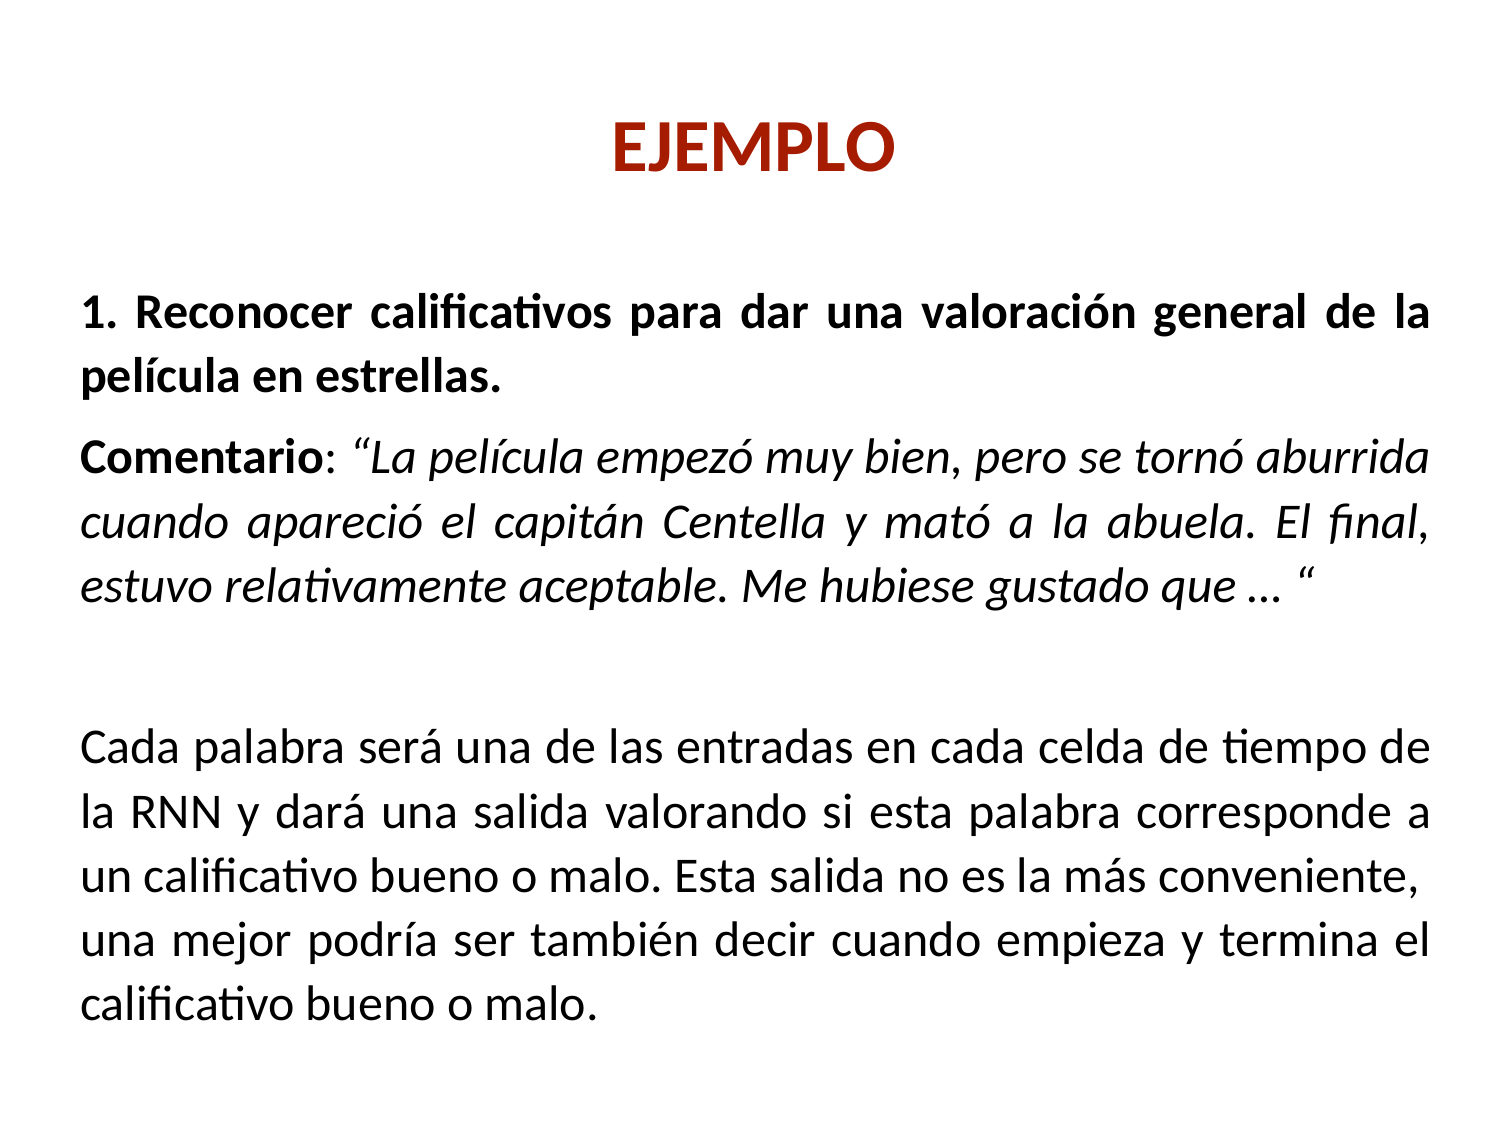

# Ejemplo
1. Reconocer calificativos para dar una valoración general de la película en estrellas.
Comentario: “La película empezó muy bien, pero se tornó aburrida cuando apareció el capitán Centella y mató a la abuela. El final, estuvo relativamente aceptable. Me hubiese gustado que … “

Cada palabra será una de las entradas en cada celda de tiempo de la RNN y dará una salida valorando si esta palabra corresponde a un calificativo bueno o malo. Esta salida no es la más conveniente,  una mejor podría ser también decir cuando empieza y termina el calificativo bueno o malo.